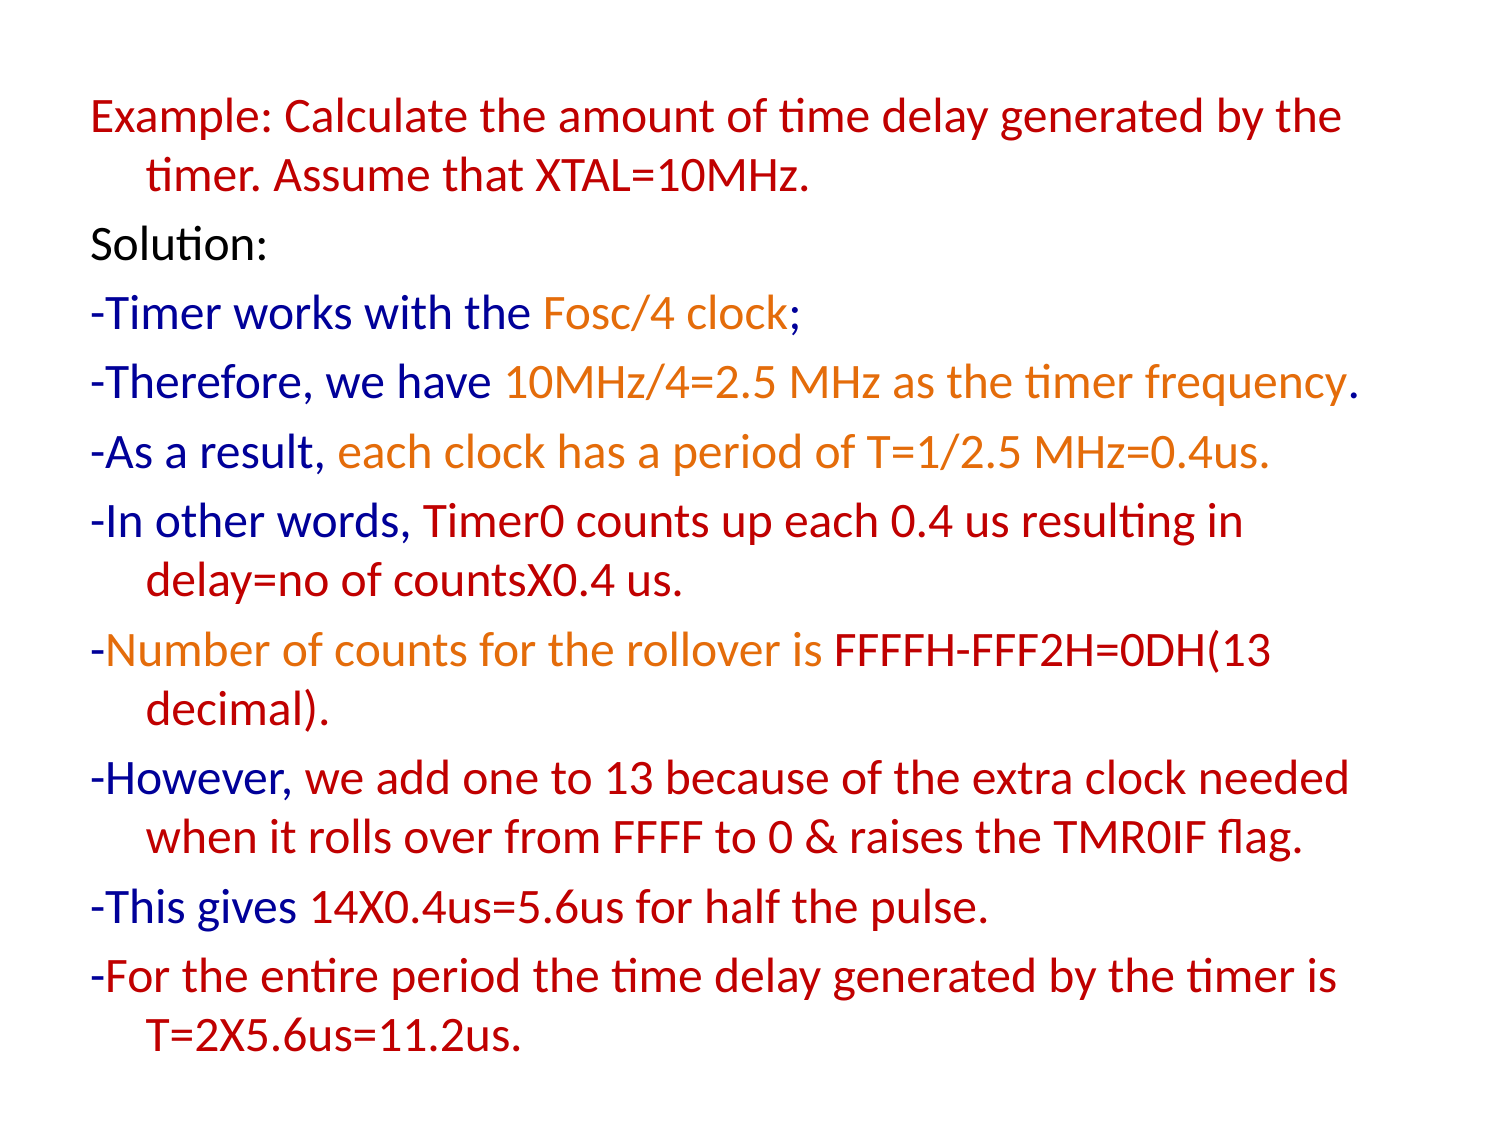

Example: Calculate the amount of time delay generated by the timer. Assume that XTAL=10MHz.
Solution:
-Timer works with the Fosc/4 clock;
-Therefore, we have 10MHz/4=2.5 MHz as the timer frequency.
-As a result, each clock has a period of T=1/2.5 MHz=0.4us.
-In other words, Timer0 counts up each 0.4 us resulting in delay=no of countsX0.4 us.
-Number of counts for the rollover is FFFFH-FFF2H=0DH(13 decimal).
-However, we add one to 13 because of the extra clock needed when it rolls over from FFFF to 0 & raises the TMR0IF flag.
-This gives 14X0.4us=5.6us for half the pulse.
-For the entire period the time delay generated by the timer is T=2X5.6us=11.2us.